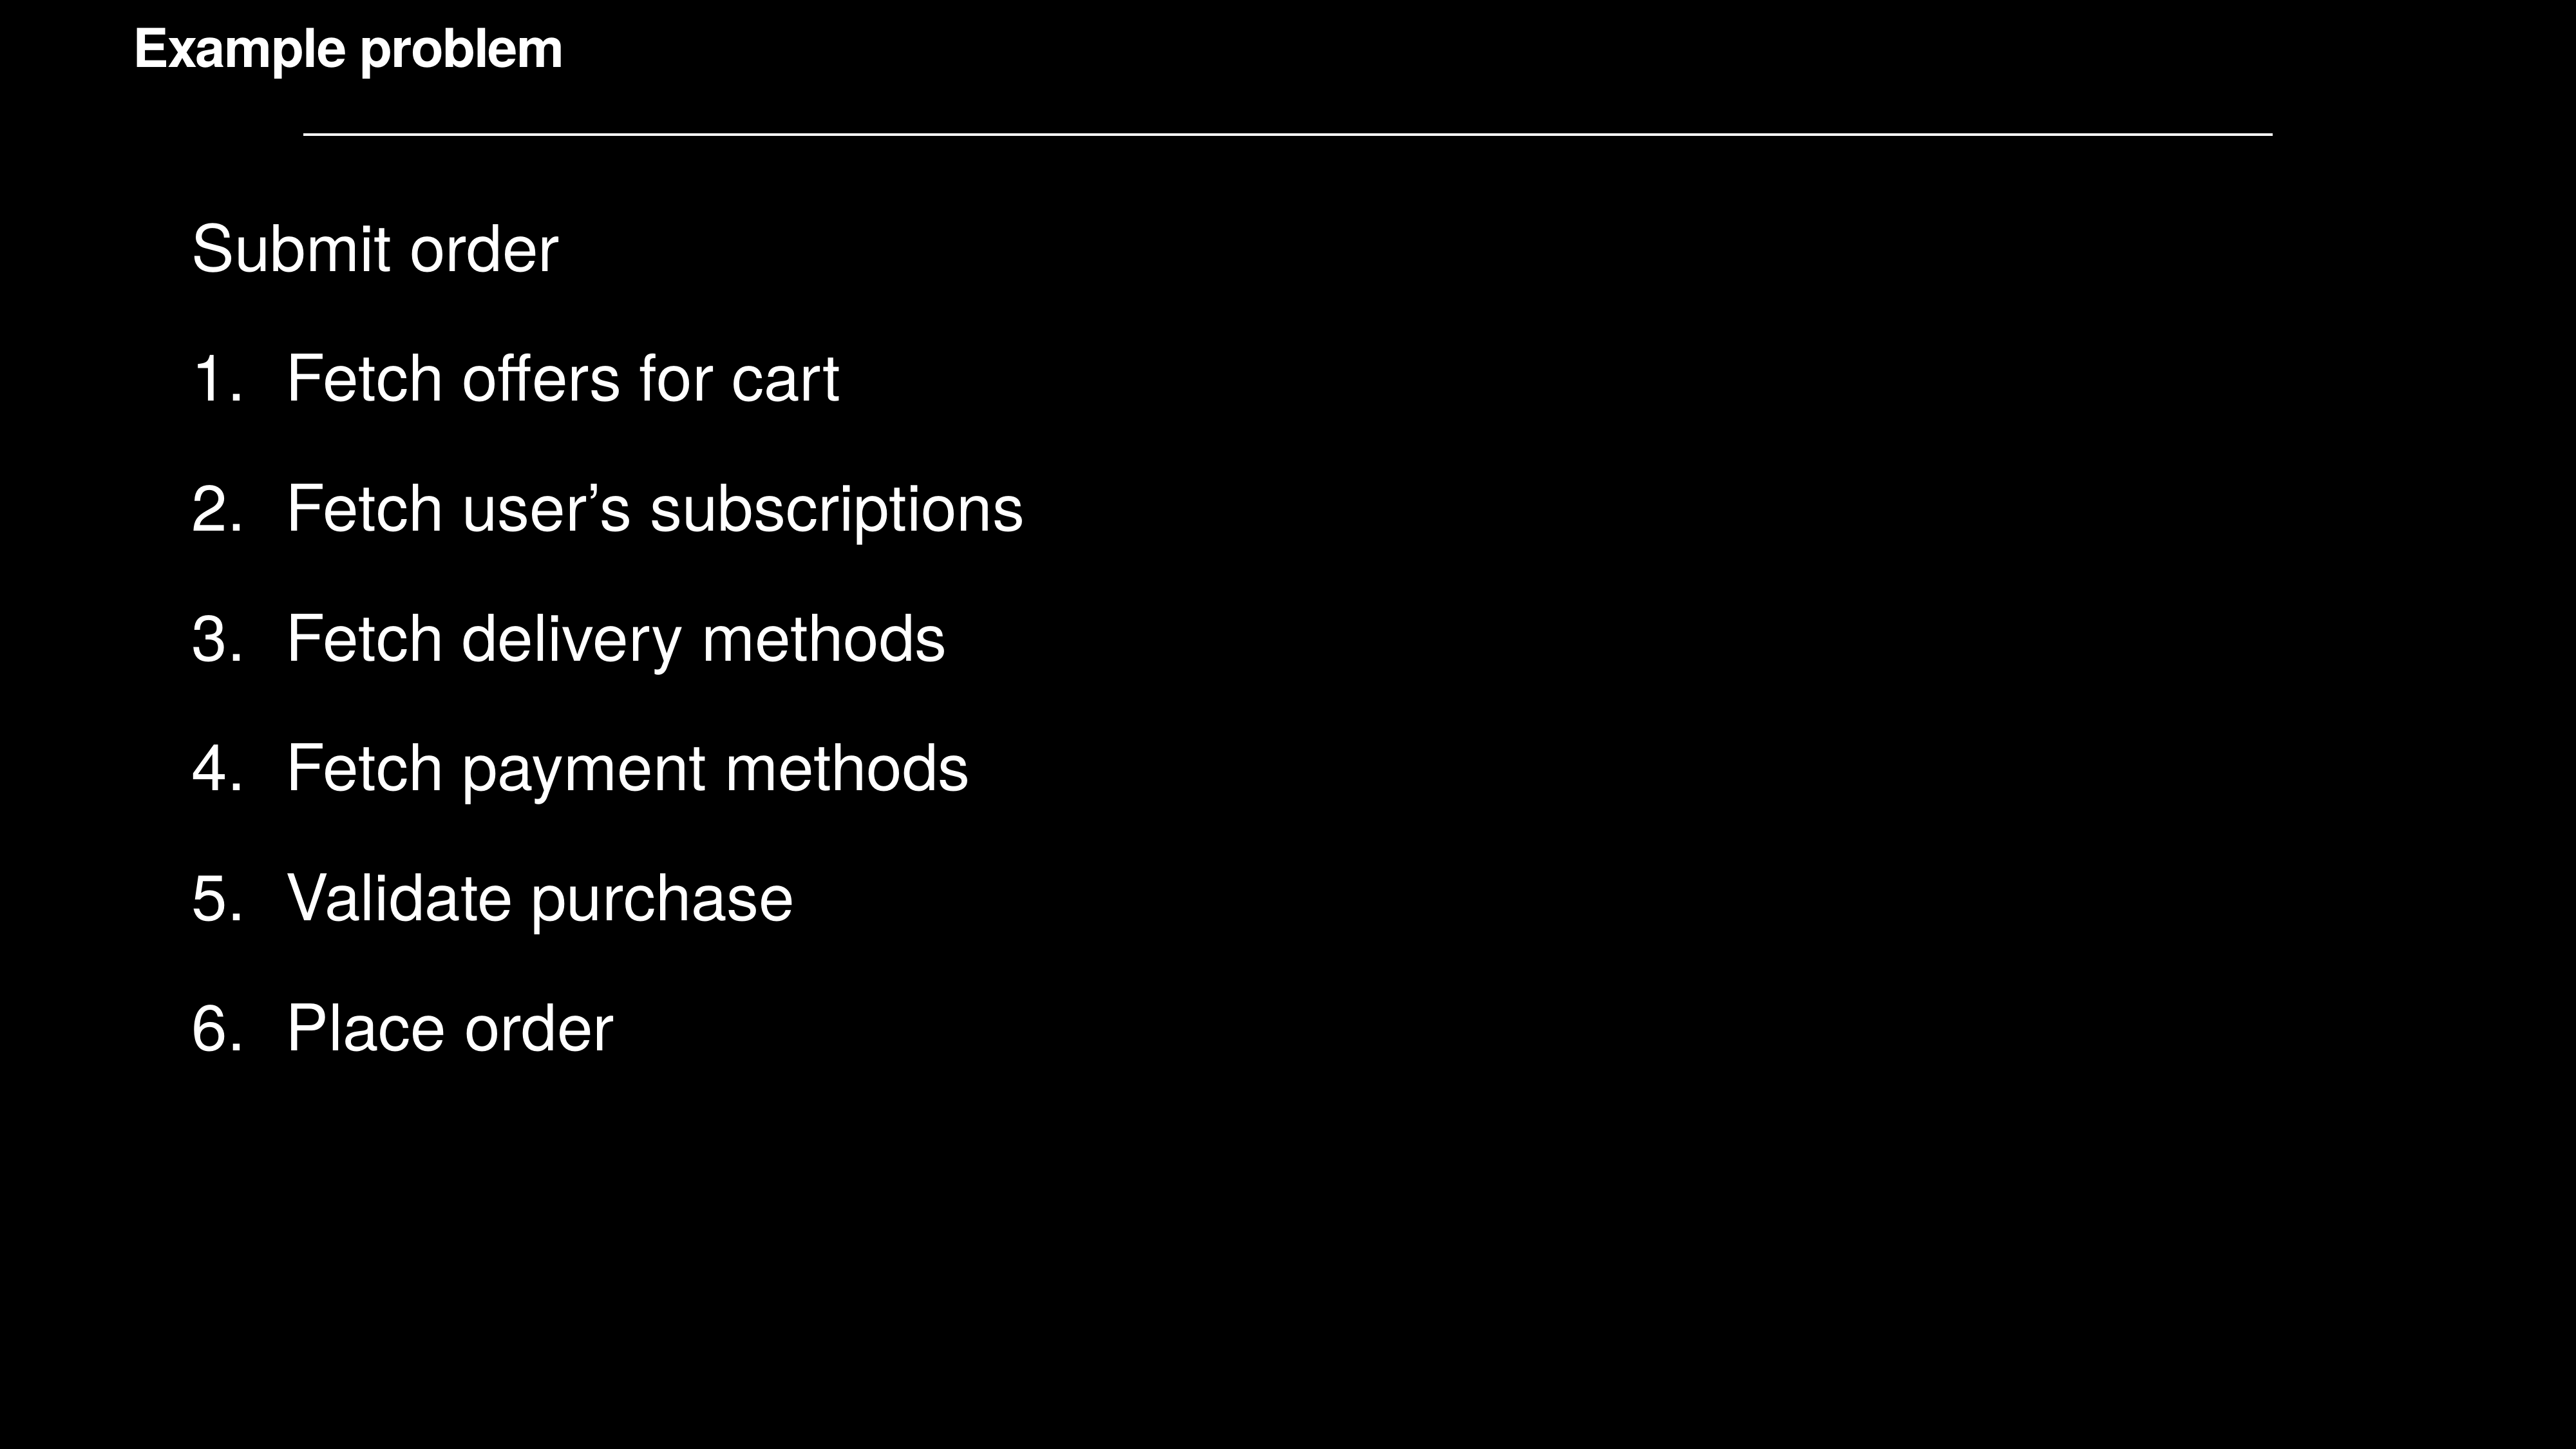

Example problem

Submit order
Fetch offers for cart
Fetch user’s subscriptions
Fetch delivery methods
Fetch payment methods
Validate purchase
Place order